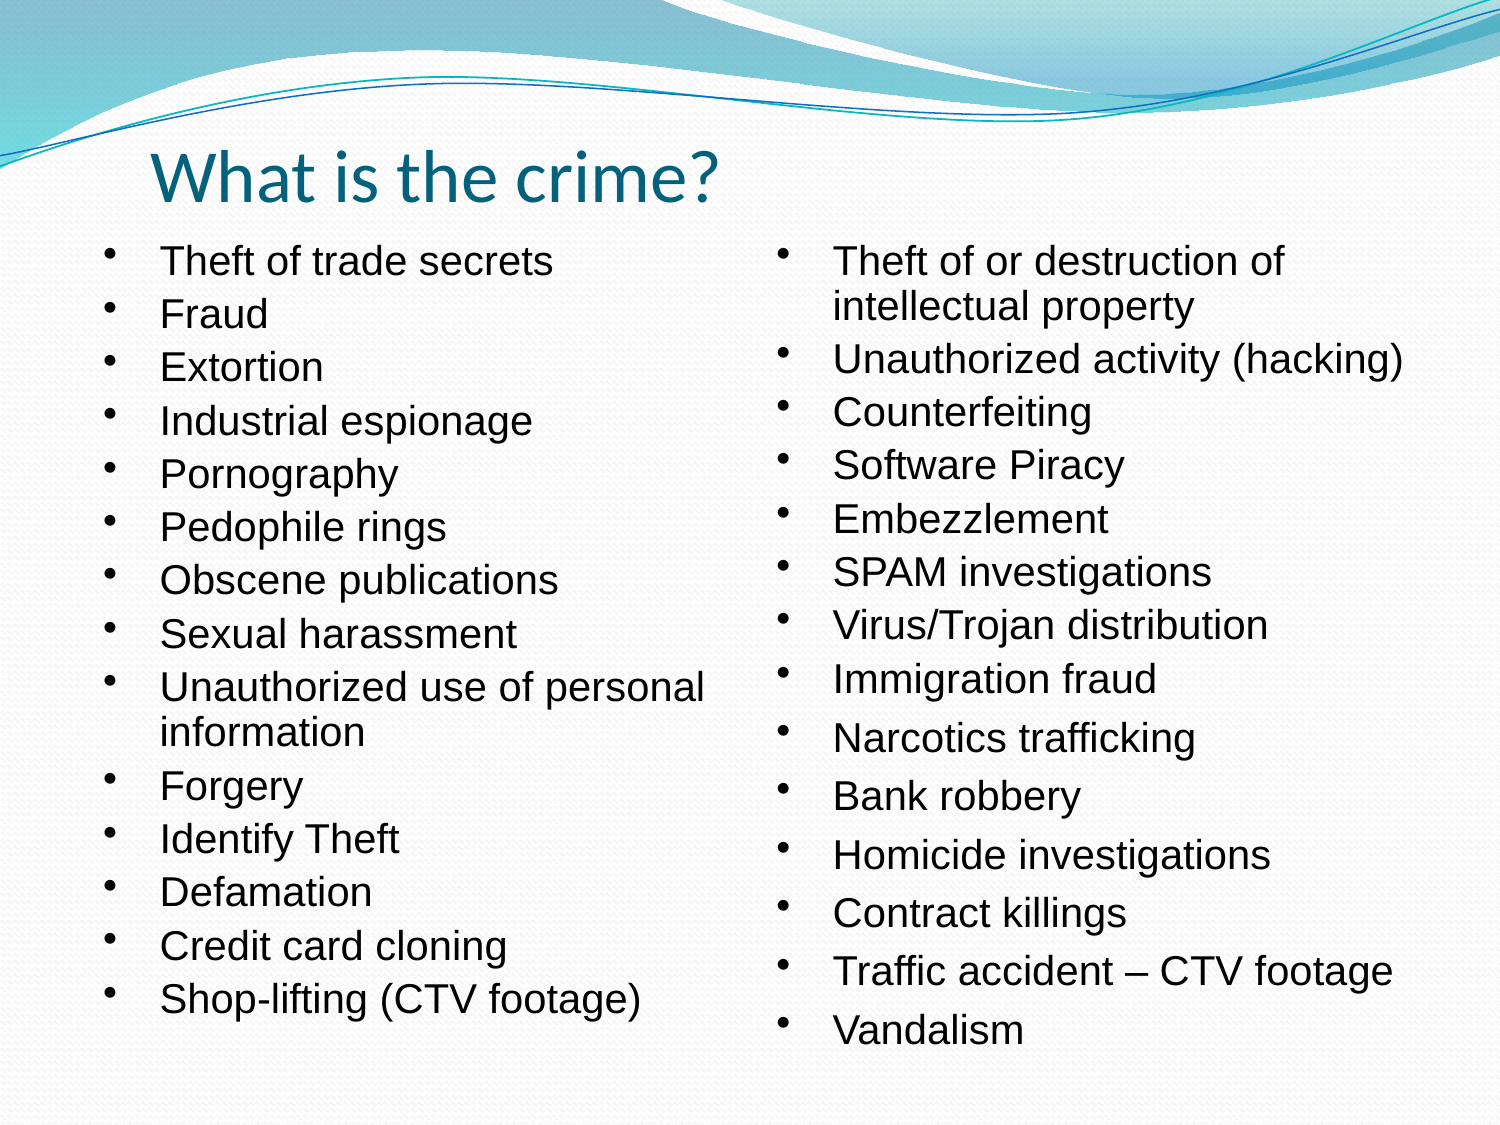

What is the crime?
Theft of trade secrets
Fraud
Extortion
Industrial espionage
Pornography
Pedophile rings
Obscene publications
Sexual harassment
Unauthorized use of personal information
Forgery
Identify Theft
Defamation
Credit card cloning
Shop-lifting (CTV footage)
Theft of or destruction of intellectual property
Unauthorized activity (hacking)
Counterfeiting
Software Piracy
Embezzlement
SPAM investigations
Virus/Trojan distribution
Immigration fraud
Narcotics trafficking
Bank robbery
Homicide investigations
Contract killings
Traffic accident – CTV footage
Vandalism